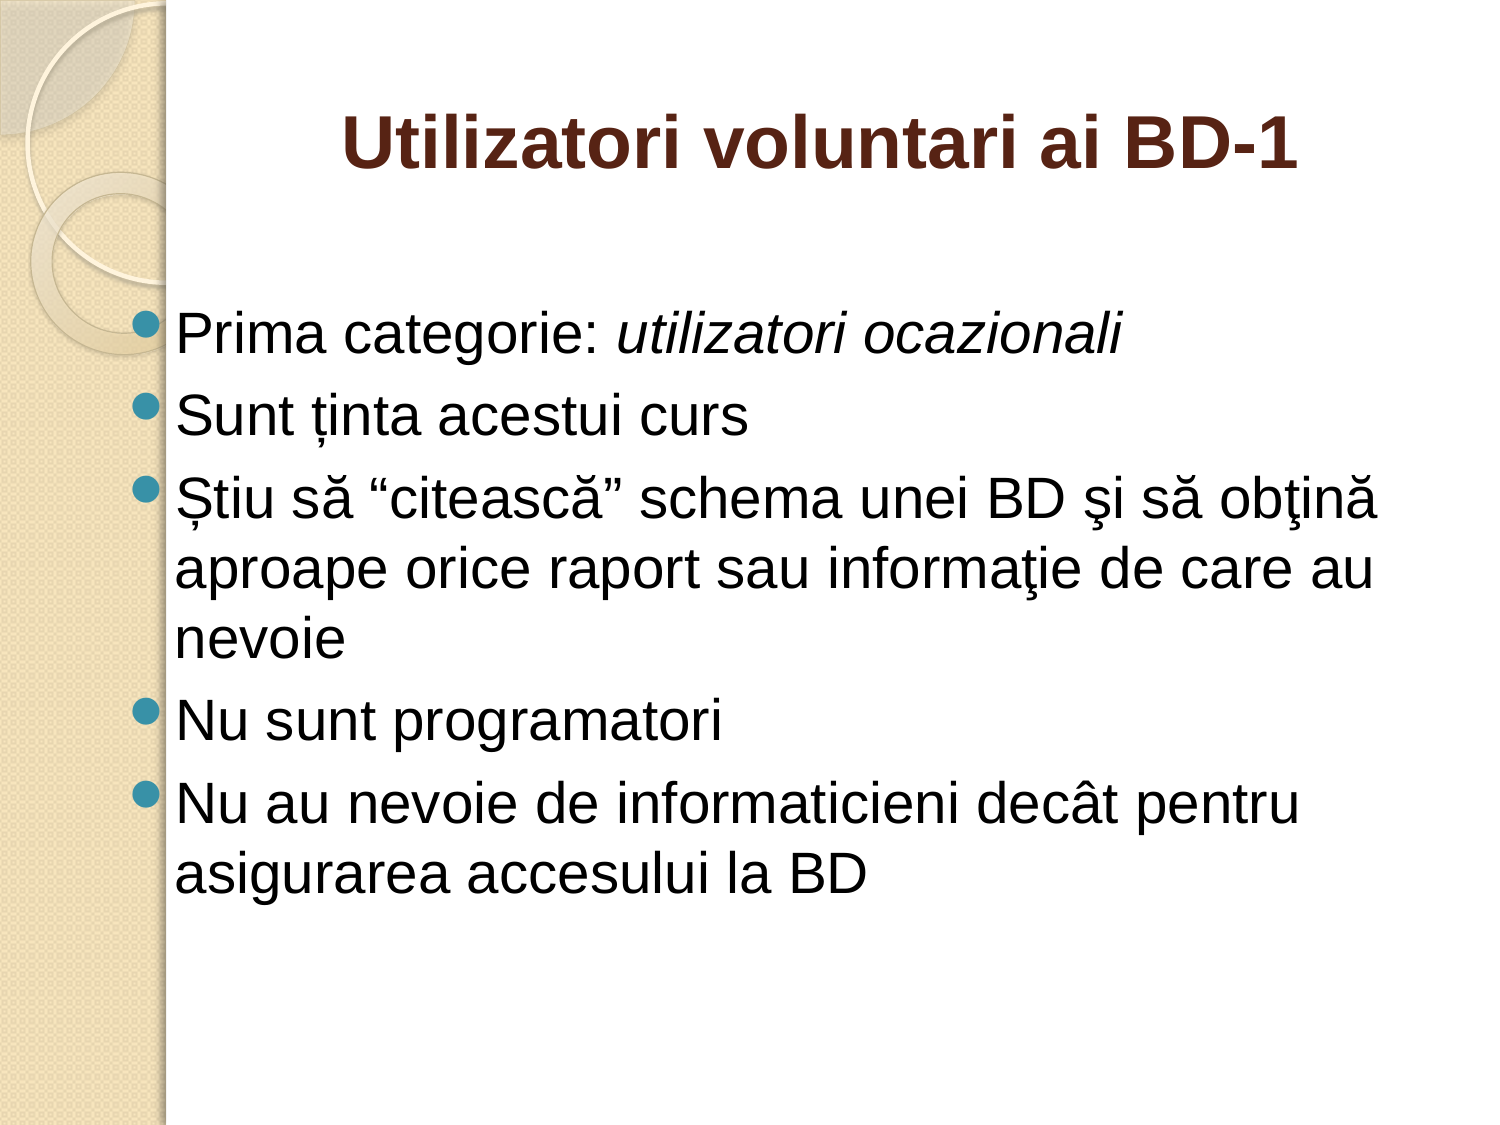

# Utilizatori voluntari ai BD-1
Prima categorie: utilizatori ocazionali
Sunt ținta acestui curs
Știu să “citească” schema unei BD şi să obţină aproape orice raport sau informaţie de care au nevoie
Nu sunt programatori
Nu au nevoie de informaticieni decât pentru asigurarea accesului la BD